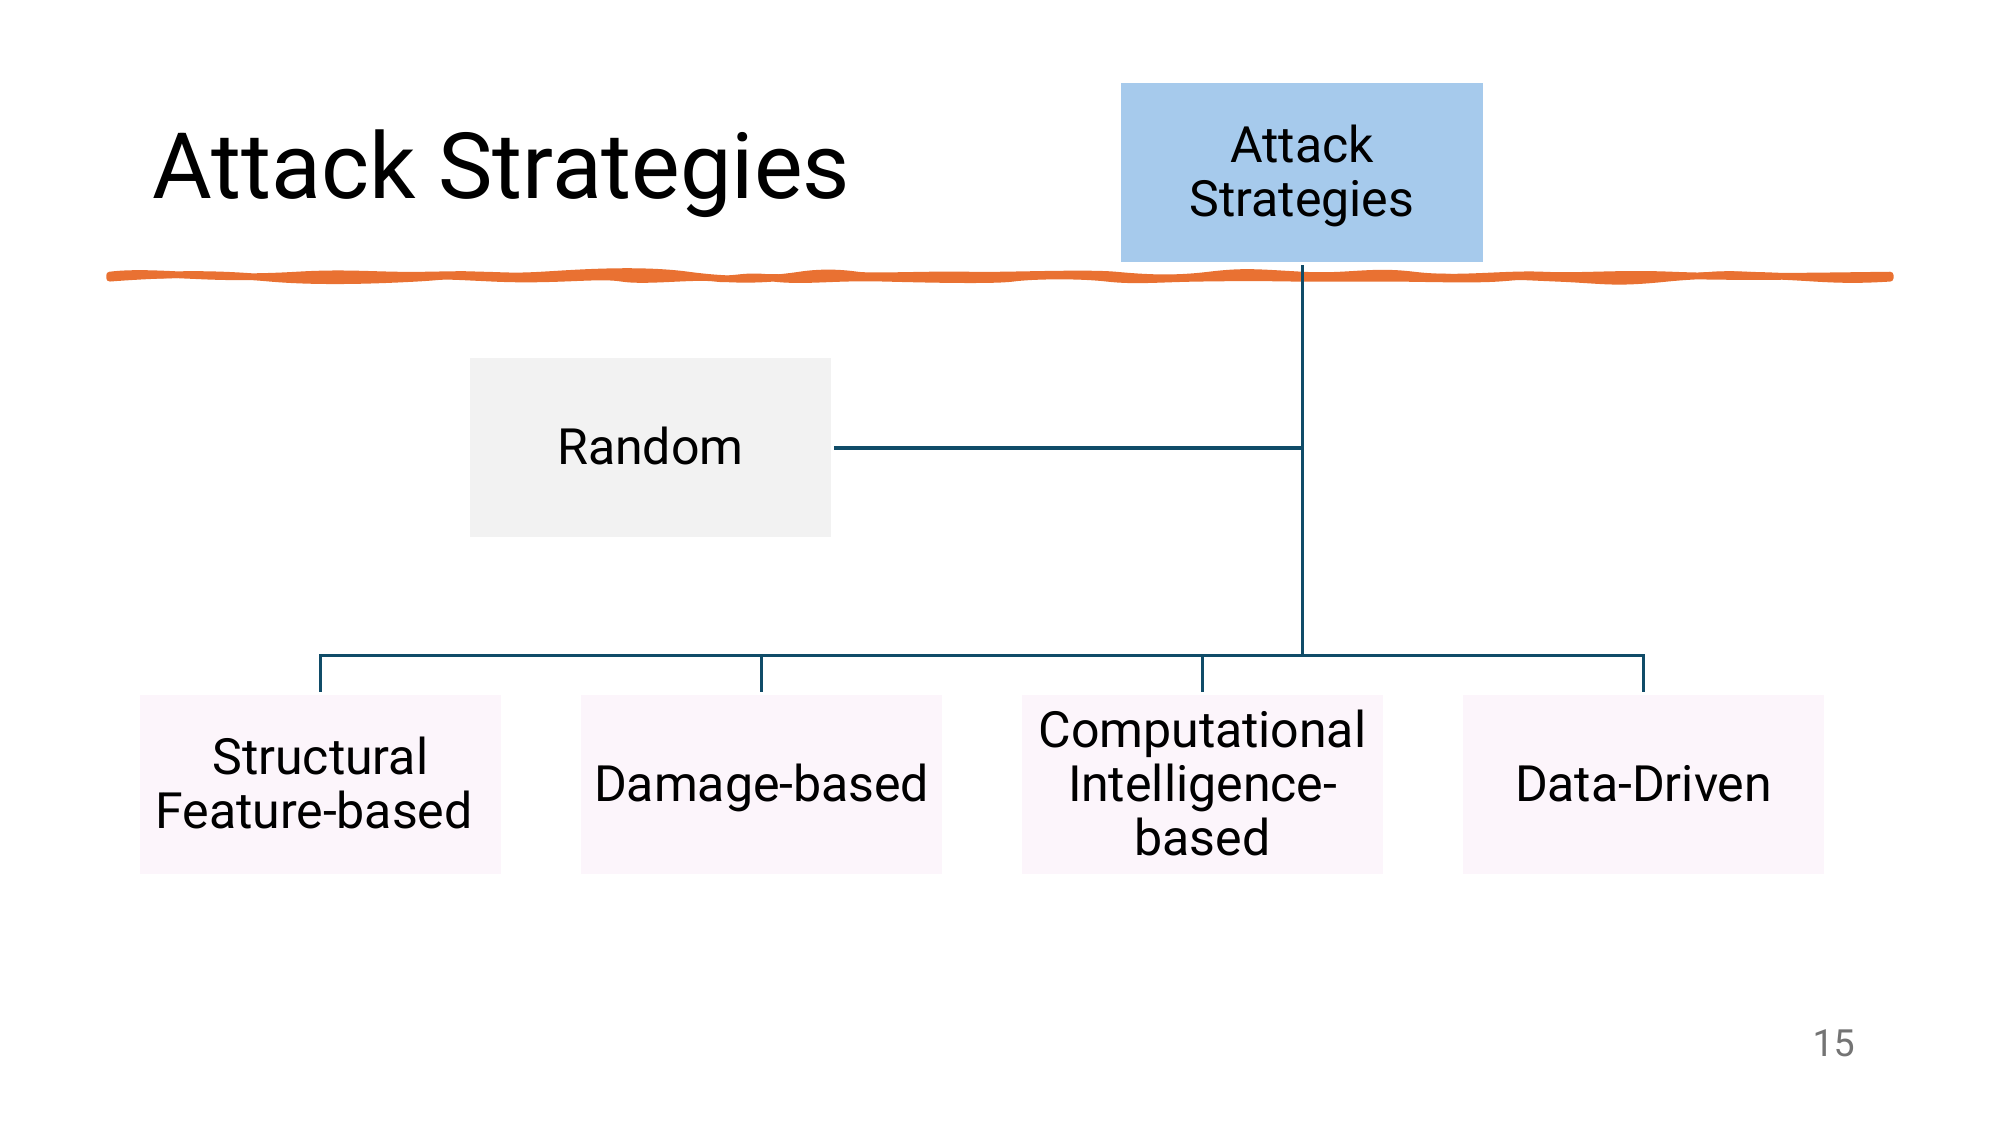

# Attack Strategies
Attack Strategies
Structural Feature-based
Damage-based
Computational Intelligence-based
Data-Driven
Random

15